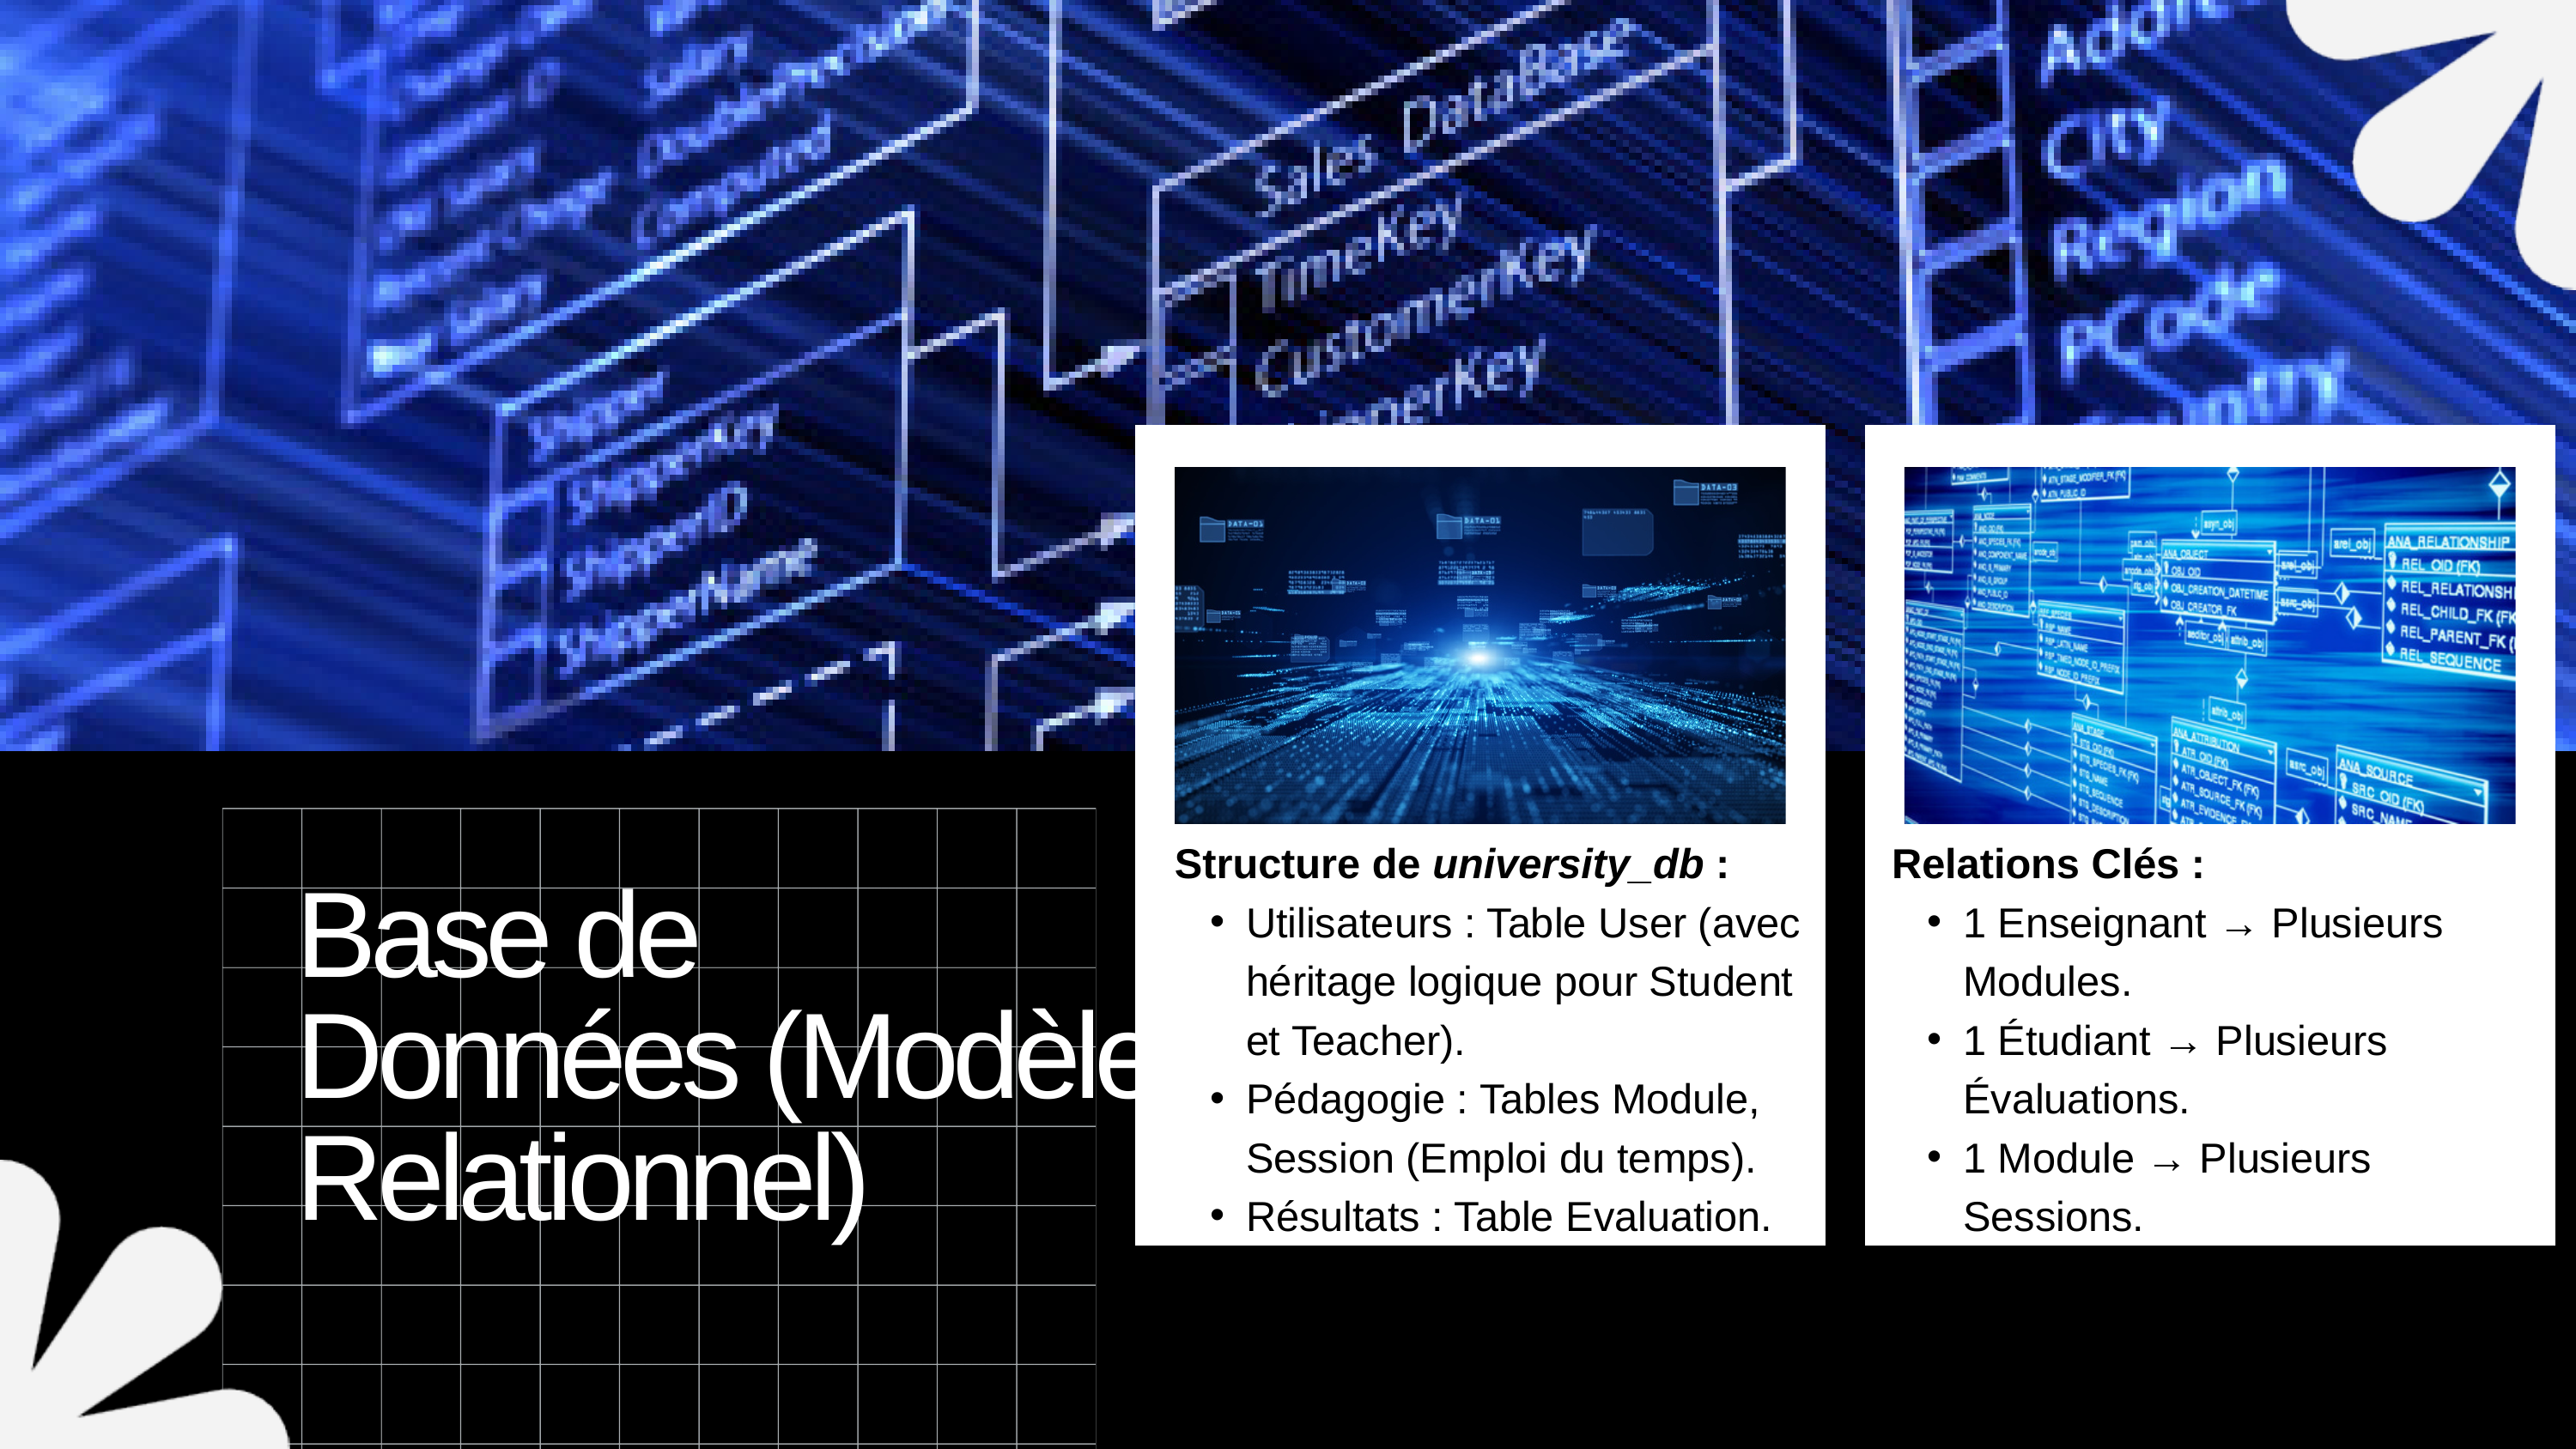

Structure de university_db :
Utilisateurs : Table User (avec héritage logique pour Student et Teacher).
Pédagogie : Tables Module, Session (Emploi du temps).
Résultats : Table Evaluation.
Relations Clés :
1 Enseignant → Plusieurs Modules.
1 Étudiant → Plusieurs Évaluations.
1 Module → Plusieurs Sessions.

Base de Données (Modèle Relationnel)